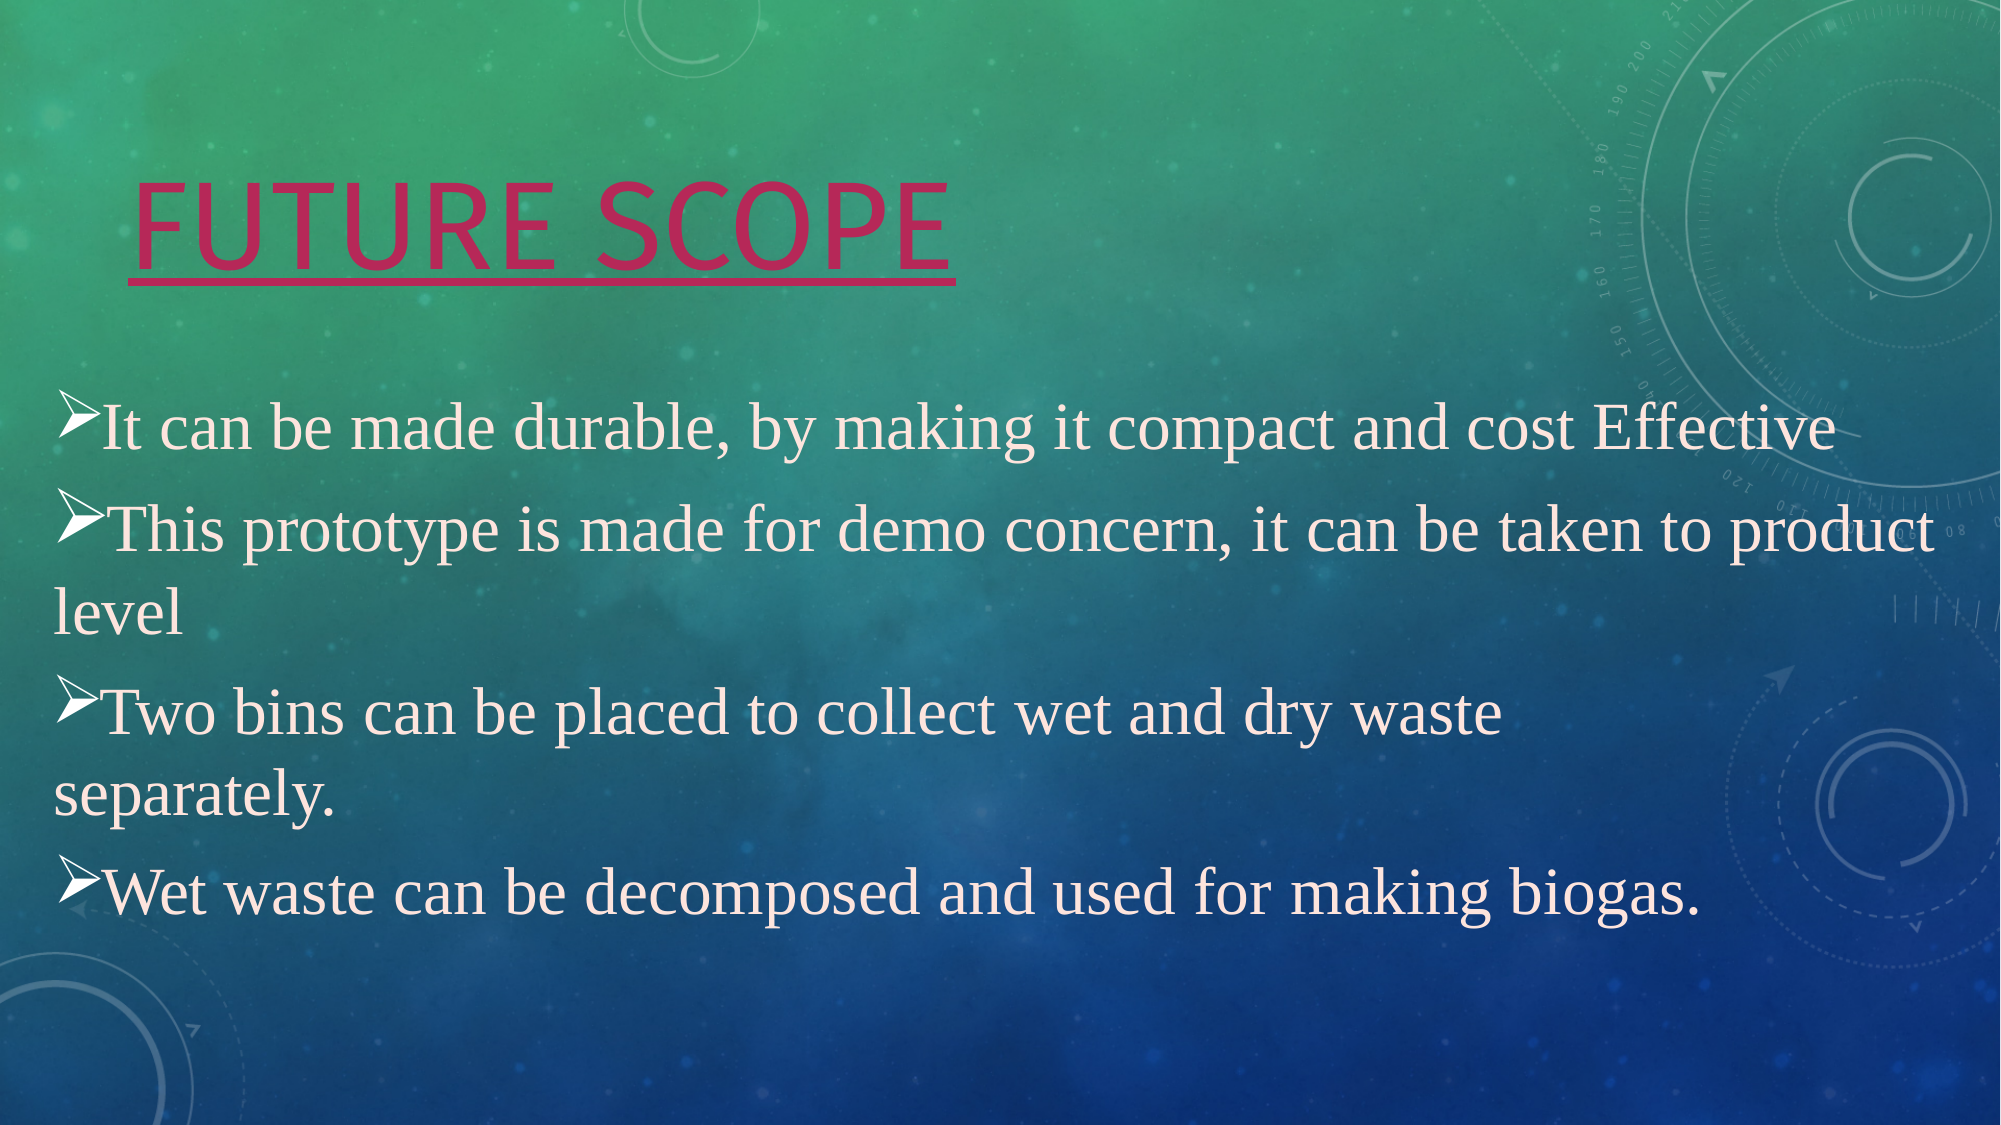

# Future Scope
It can be made durable, by making it compact and cost Effective
This prototype is made for demo concern, it can be taken to product  level
Two bins can be placed to collect wet and dry waste  separately.
Wet waste can be decomposed and used for making biogas.